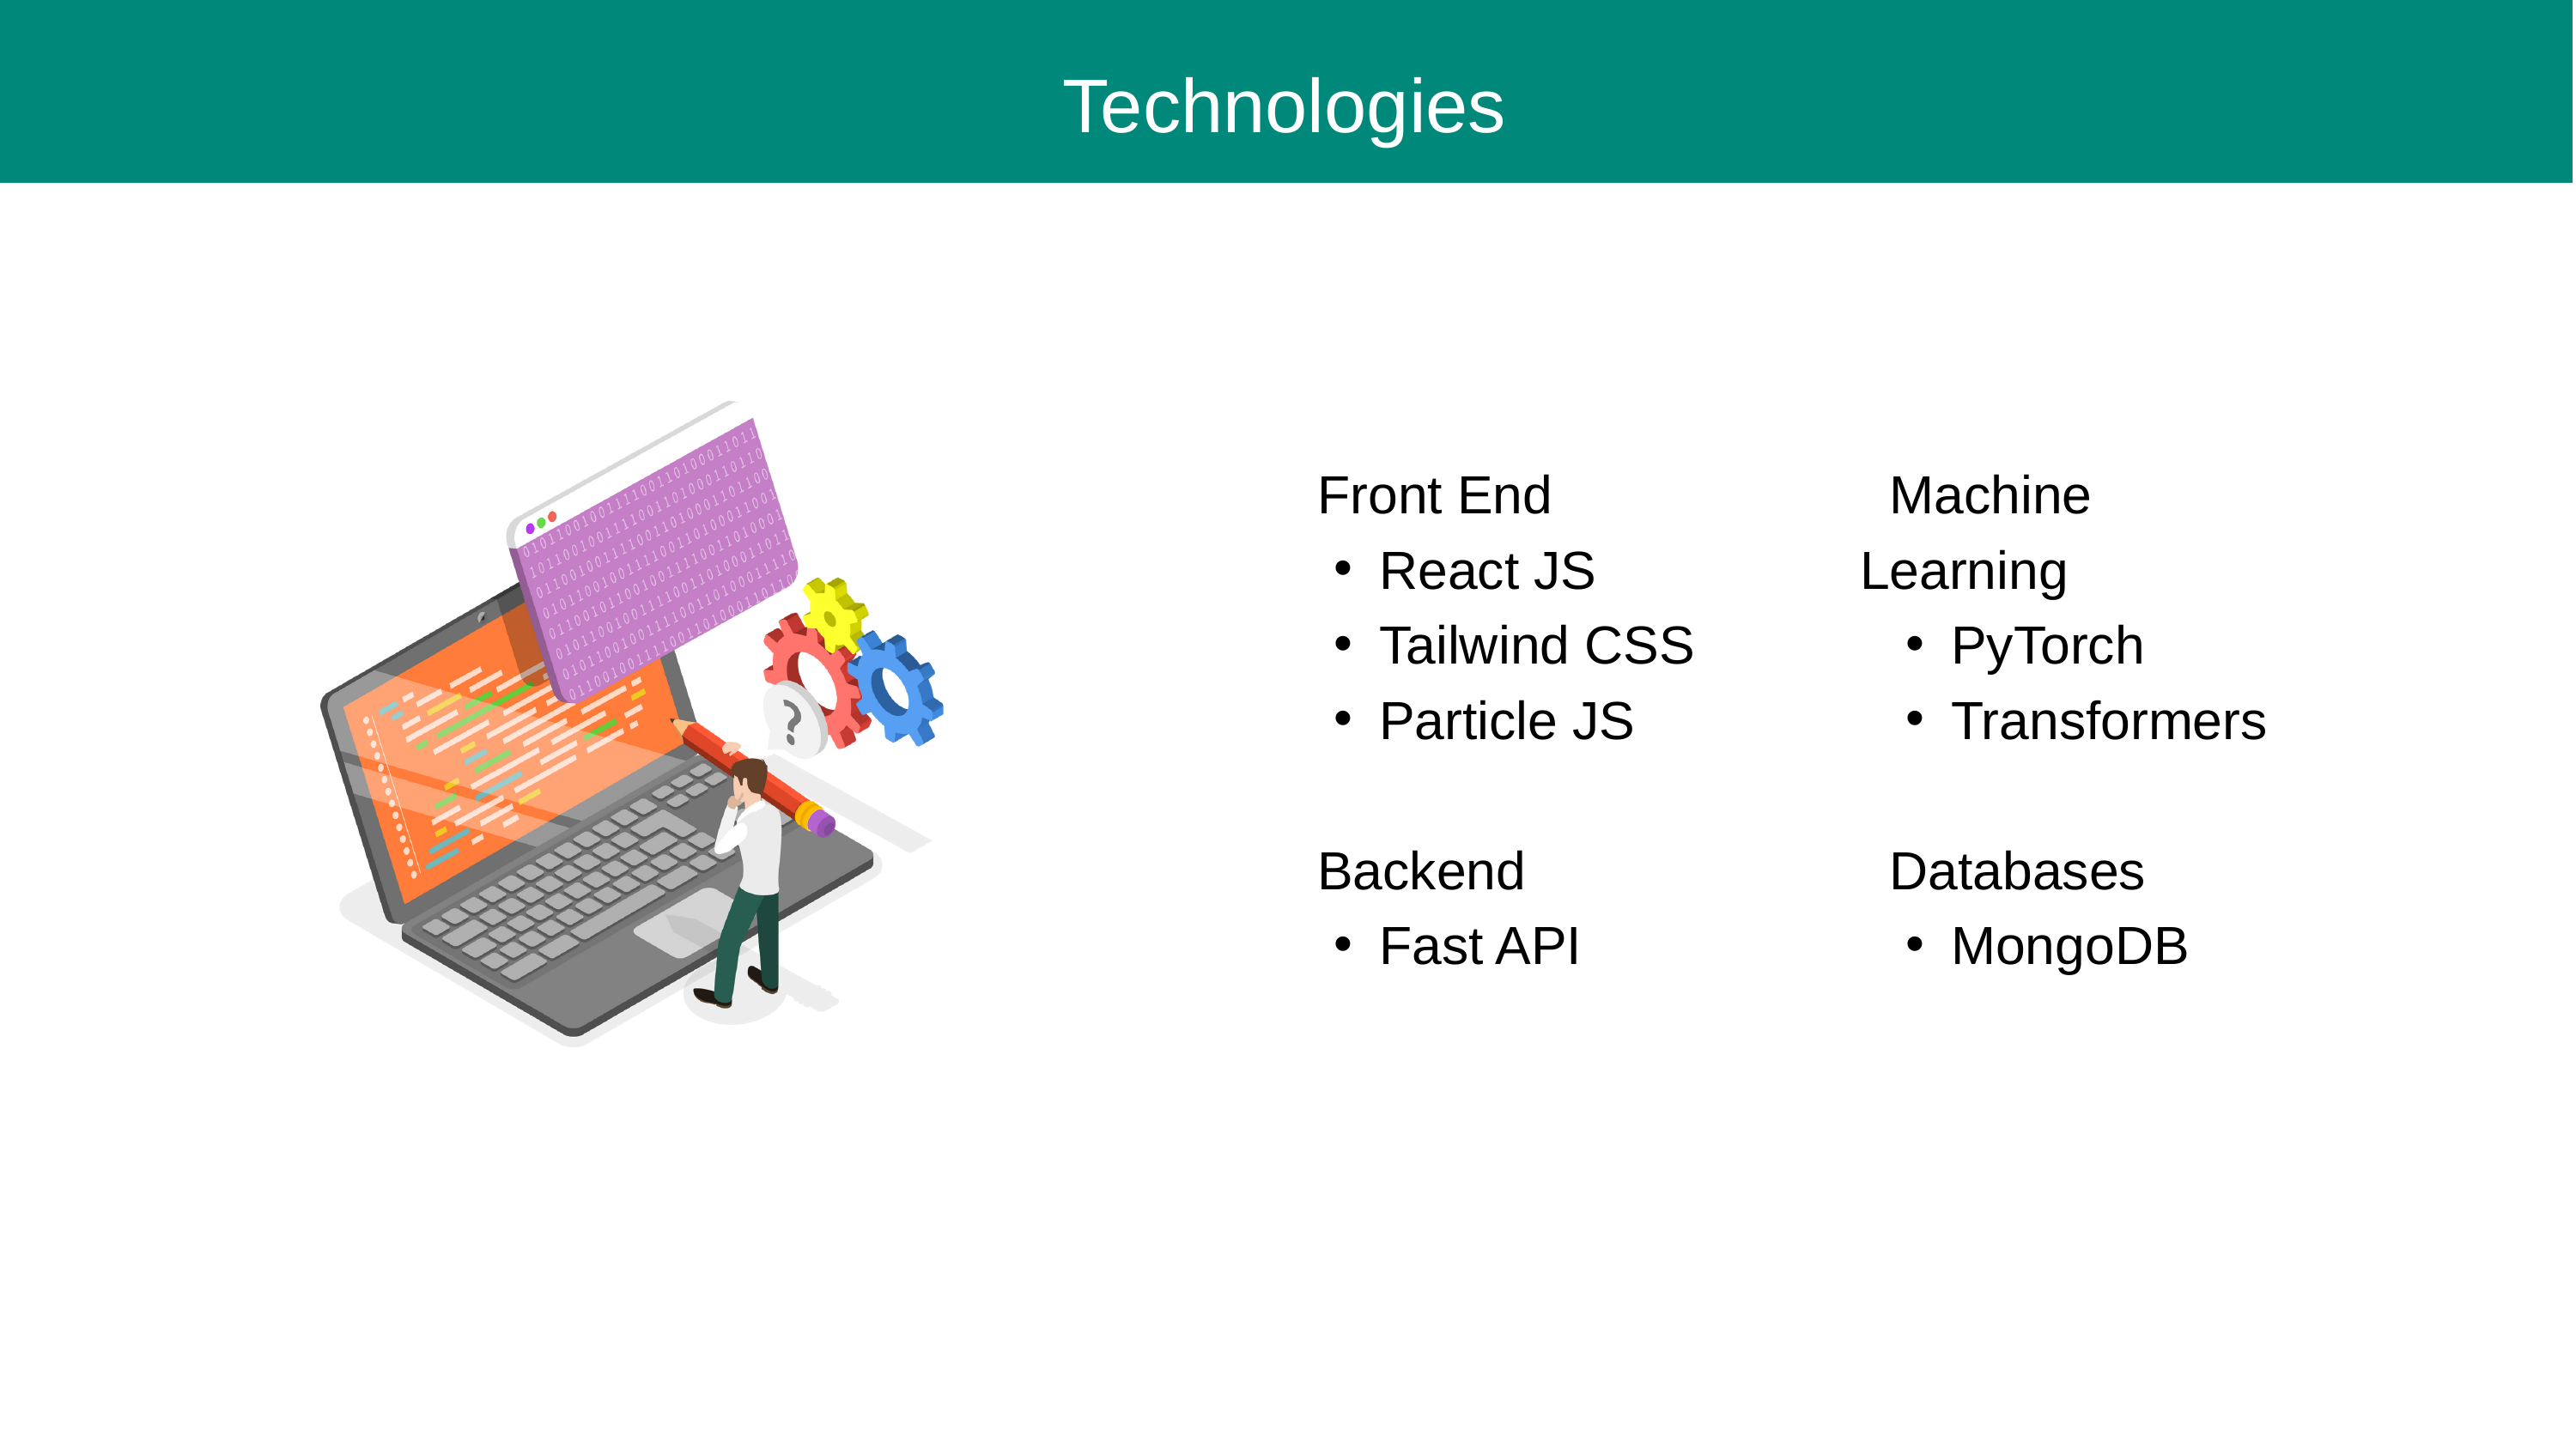

Technologies

  Front End
React JS
Tailwind CSS
Particle JS

  Backend
Fast API
  Machine Learning
PyTorch
Transformers

  Databases
MongoDB